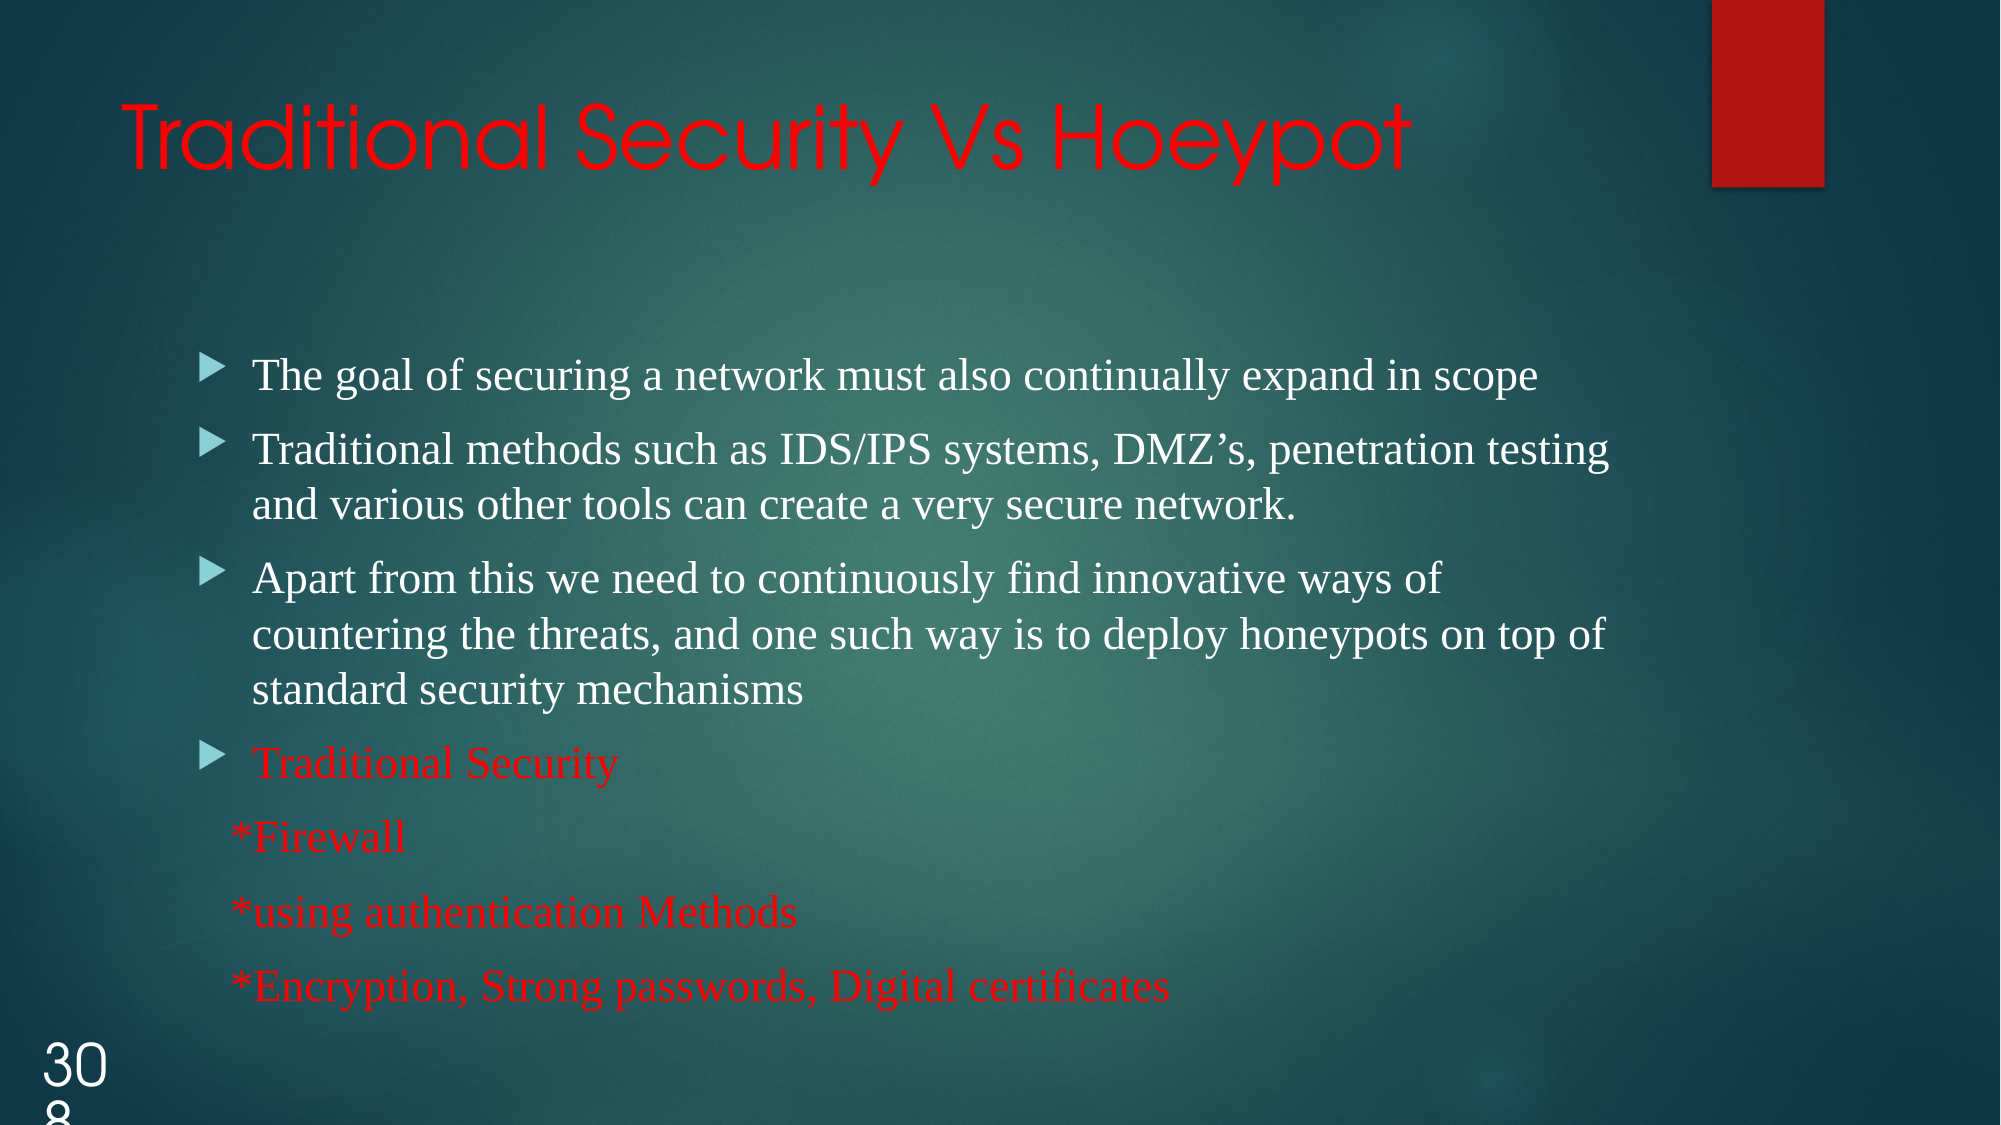

# Traditional Security Vs Hoeypot
The goal of securing a network must also continually expand in scope
Traditional methods such as IDS/IPS systems, DMZ’s, penetration testing and various other tools can create a very secure network.
Apart from this we need to continuously find innovative ways of countering the threats, and one such way is to deploy honeypots on top of standard security mechanisms
Traditional Security
   *Firewall
   *using authentication Methods
   *Encryption, Strong passwords, Digital certificates
308